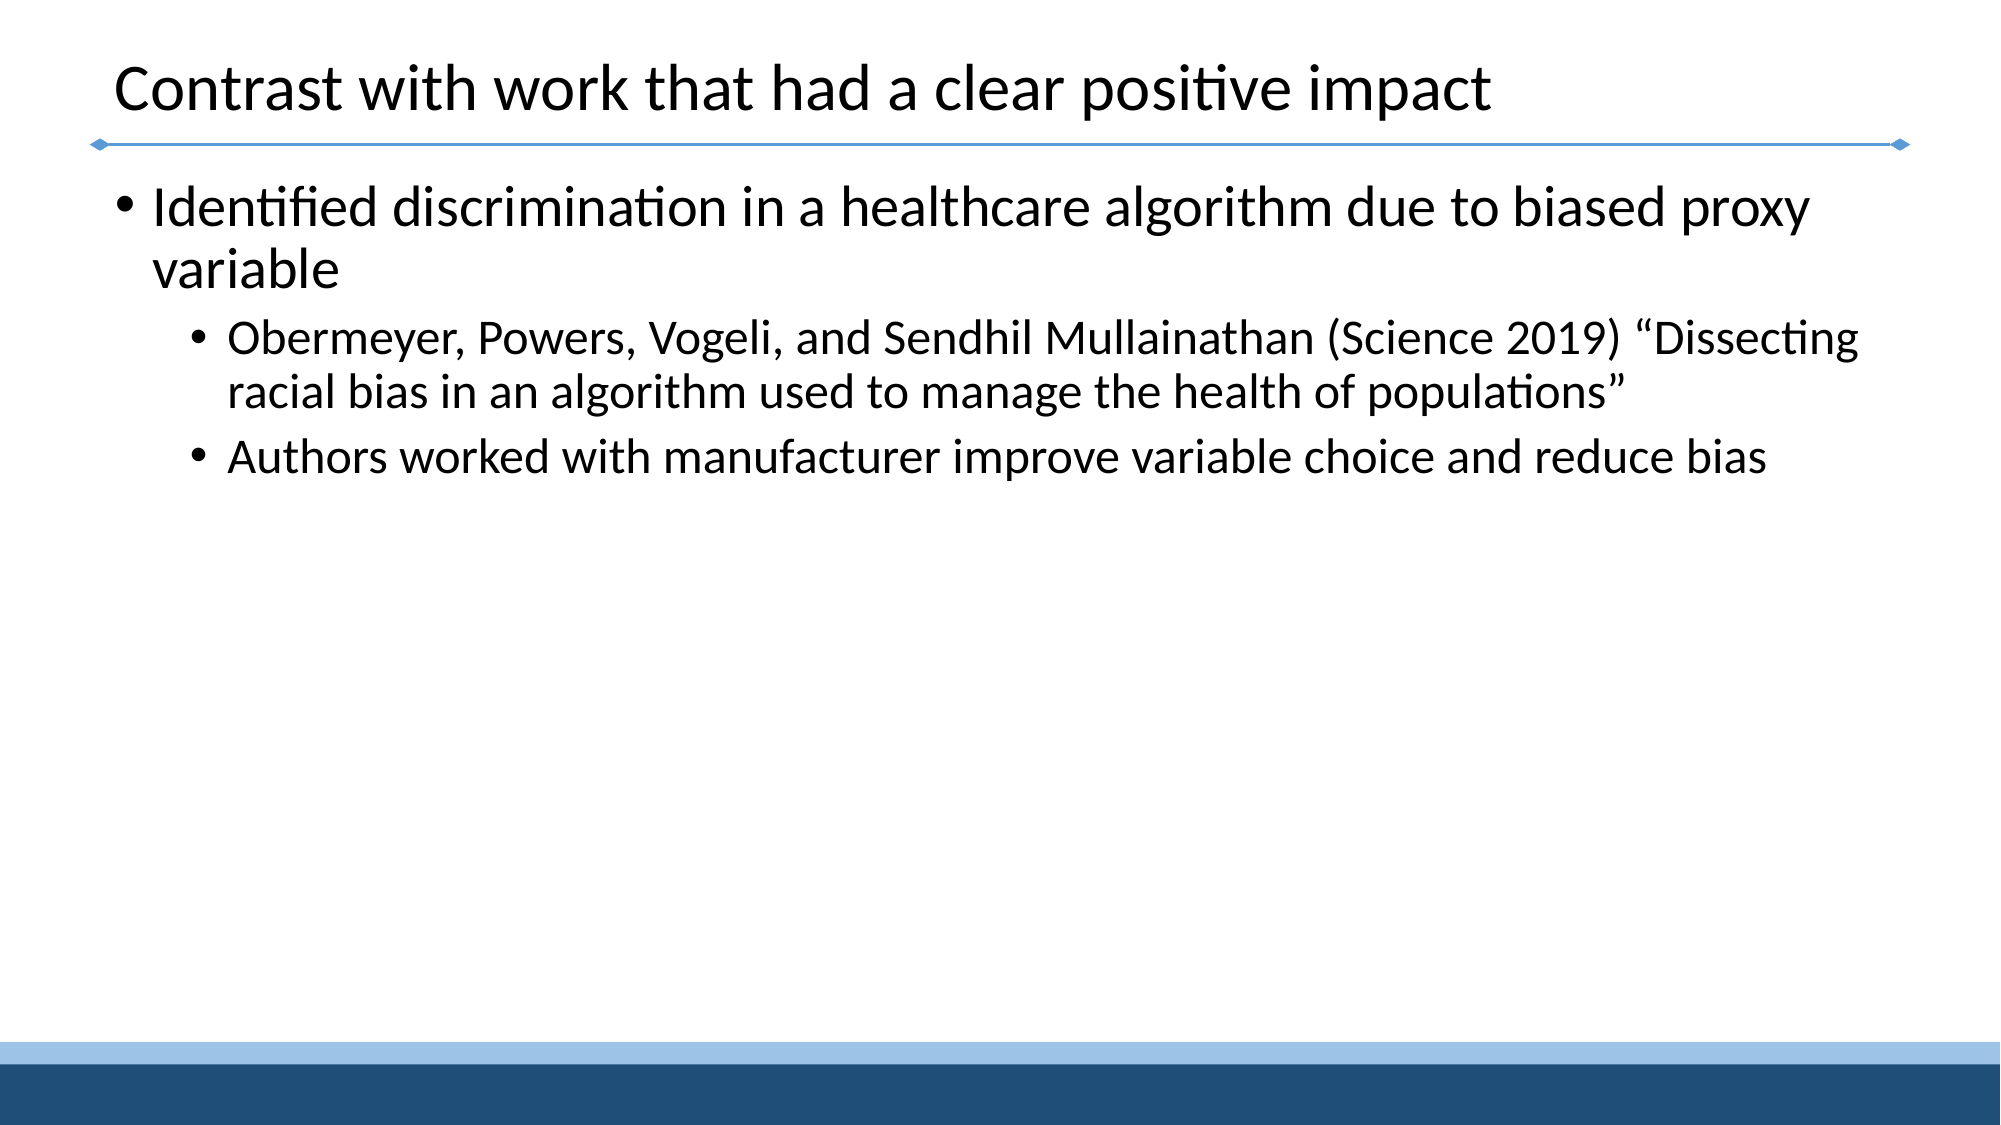

# Contrast with work that had a clear positive impact
Identified discrimination in a healthcare algorithm due to biased proxy variable
Obermeyer, Powers, Vogeli, and Sendhil Mullainathan (Science 2019) “Dissecting racial bias in an algorithm used to manage the health of populations”
Authors worked with manufacturer improve variable choice and reduce bias

9